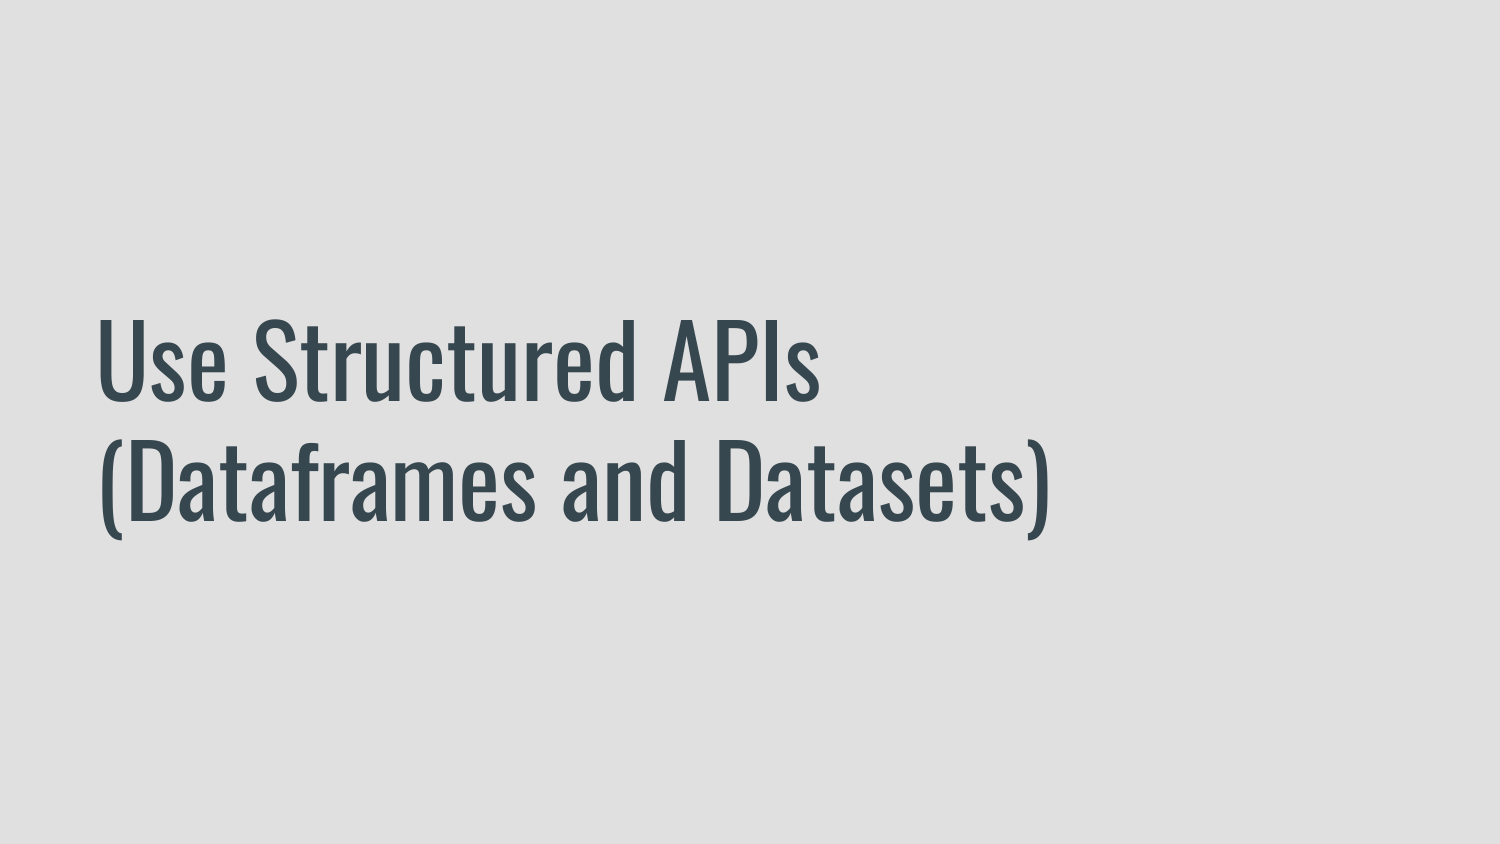

# Use Structured APIs (Dataframes and Datasets)